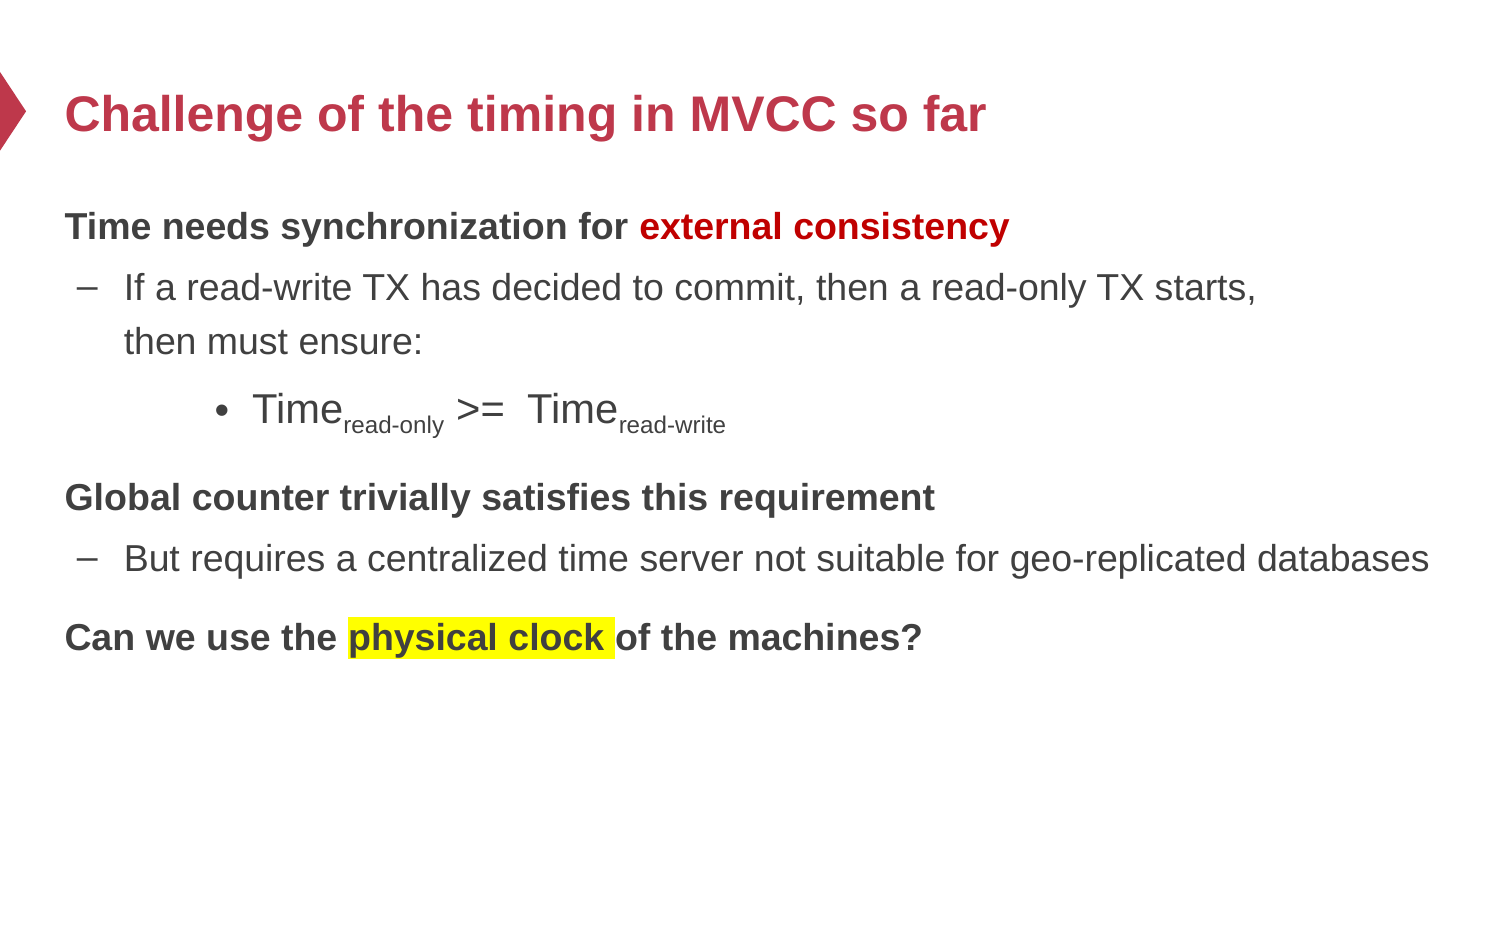

# Challenge of the timing in MVCC so far
Time needs synchronization for external consistency
If a read-write TX has decided to commit, then a read-only TX starts,
then must ensure:
Timeread-only >=  Timeread-write
Global counter trivially satisfies this requirement
But requires a centralized time server not suitable for geo-replicated databases
Can we use the physical clock of the machines?
53